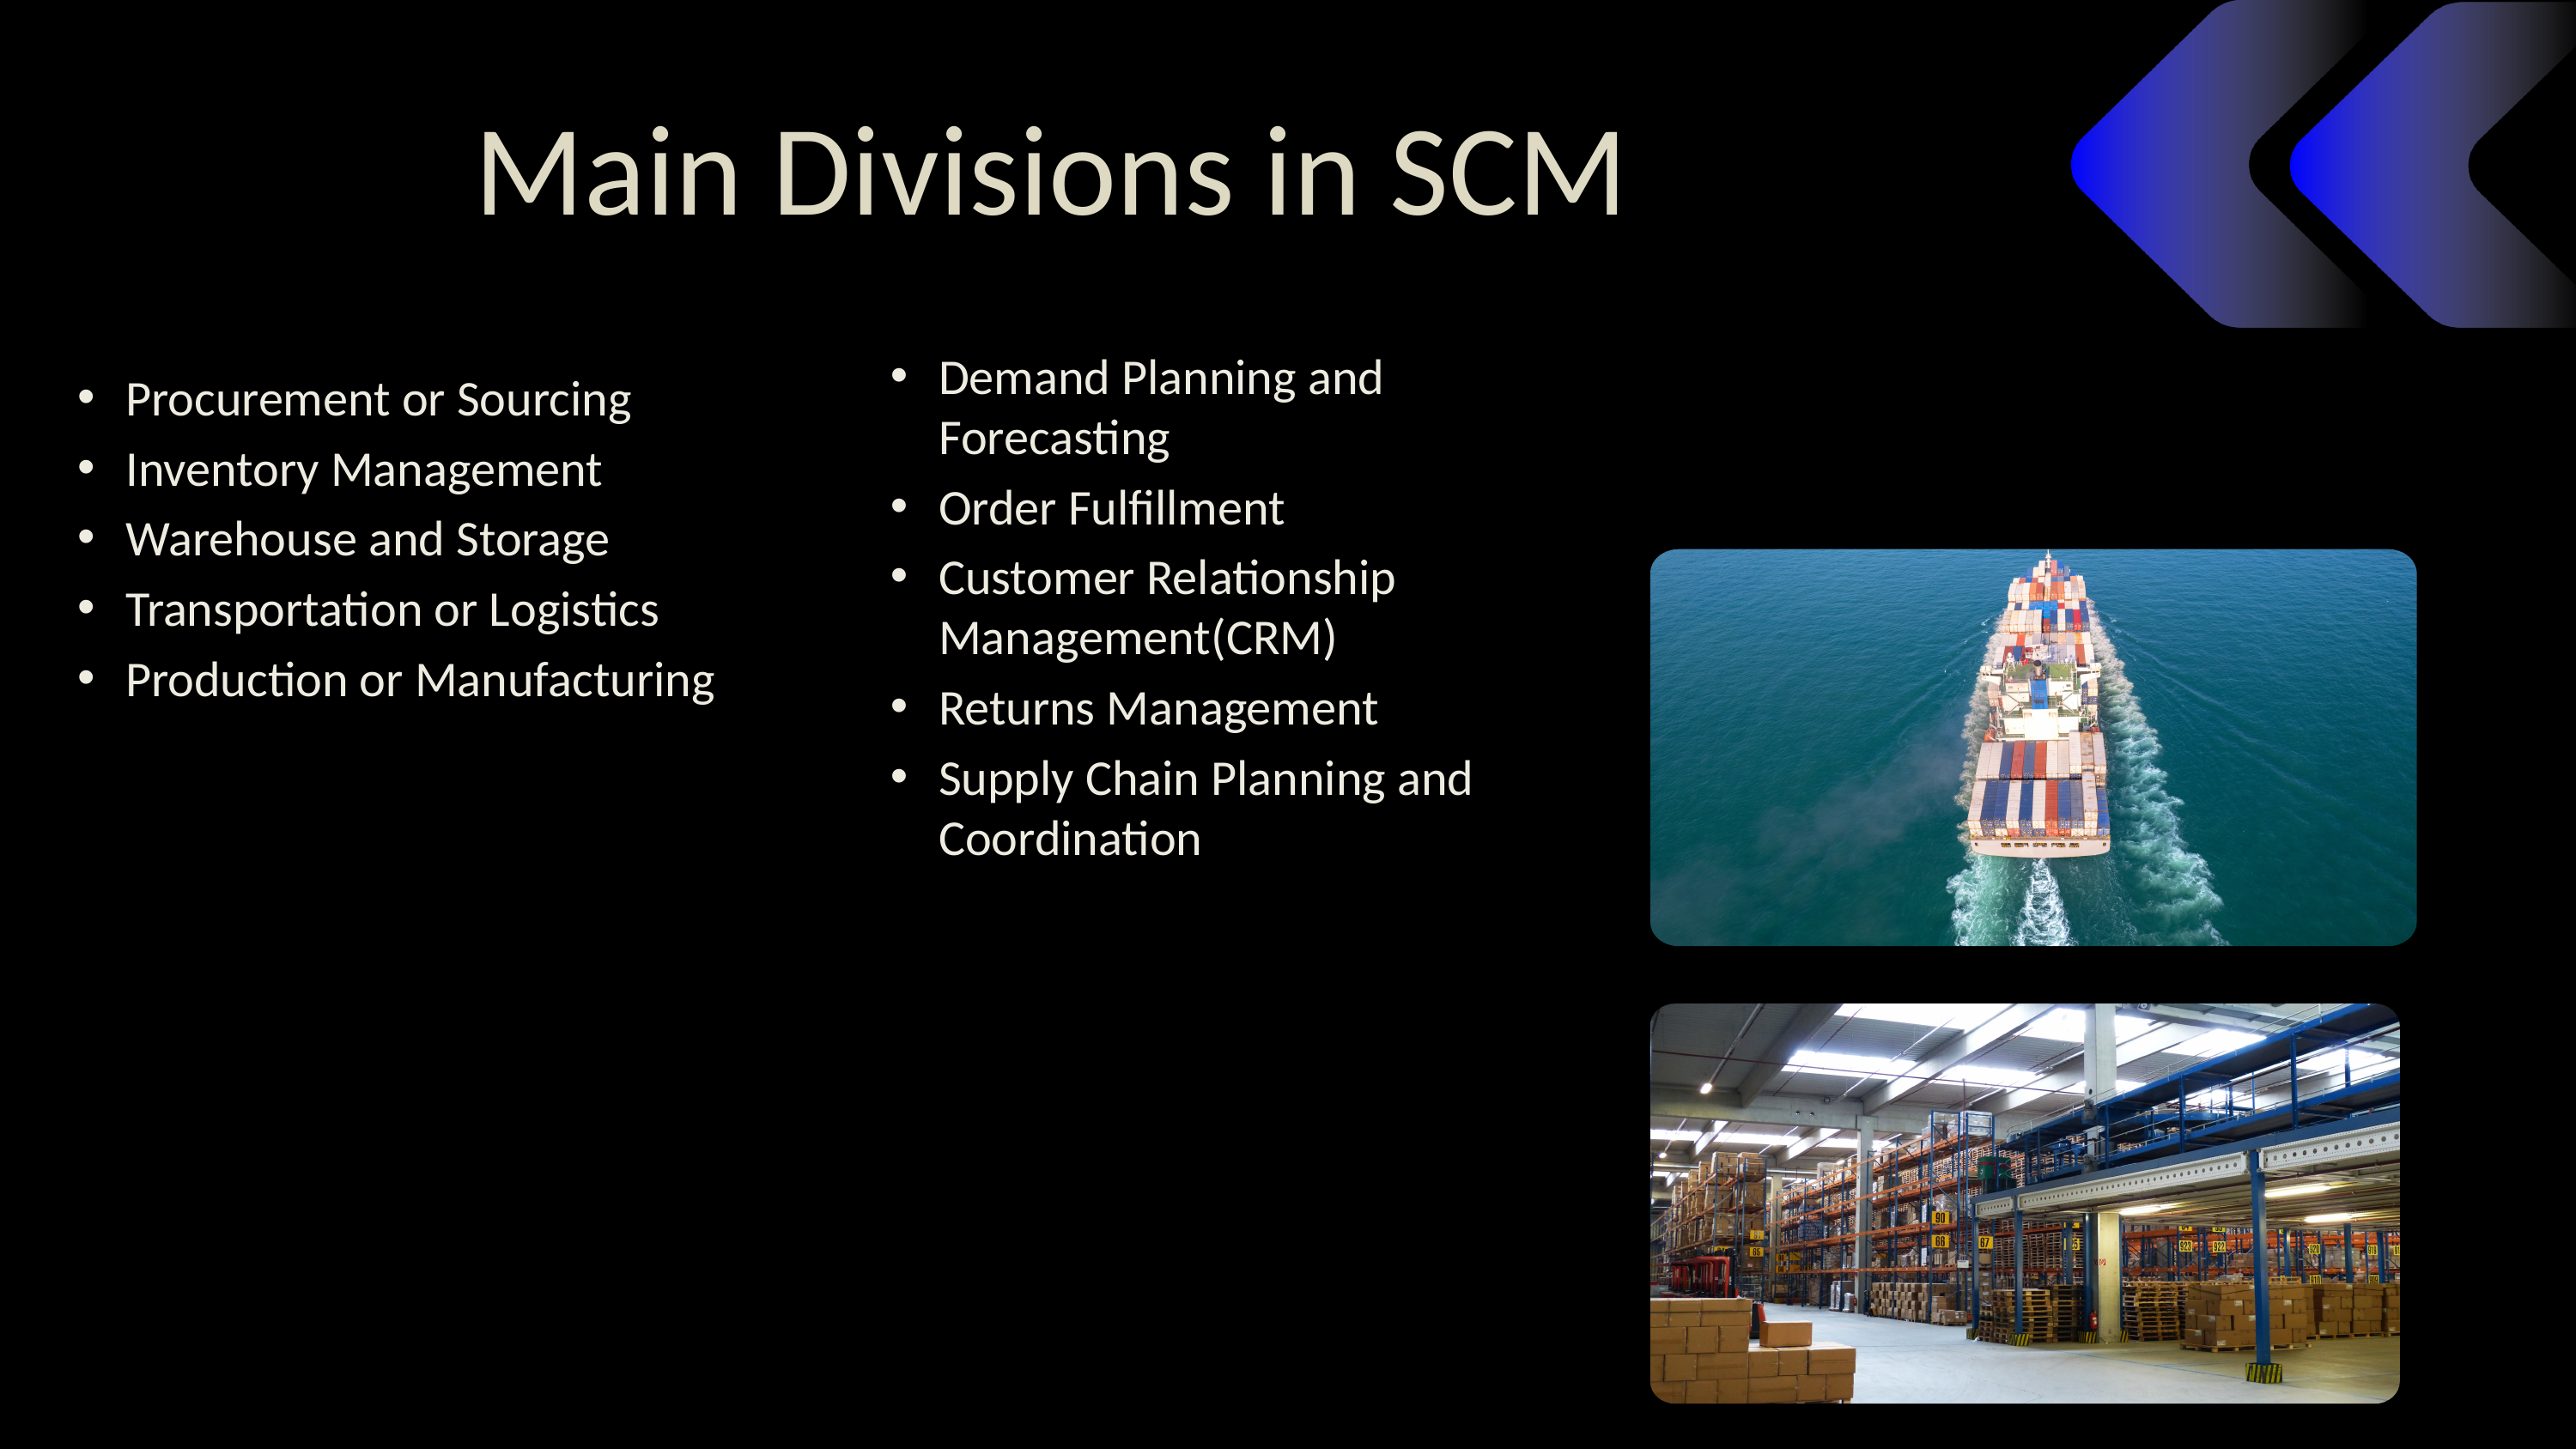

# Main Divisions in SCM
Demand Planning and Forecasting
Order Fulfillment
Customer Relationship Management(CRM)
Returns Management
Supply Chain Planning and Coordination
Procurement or Sourcing
Inventory Management
Warehouse and Storage
Transportation or Logistics
Production or Manufacturing